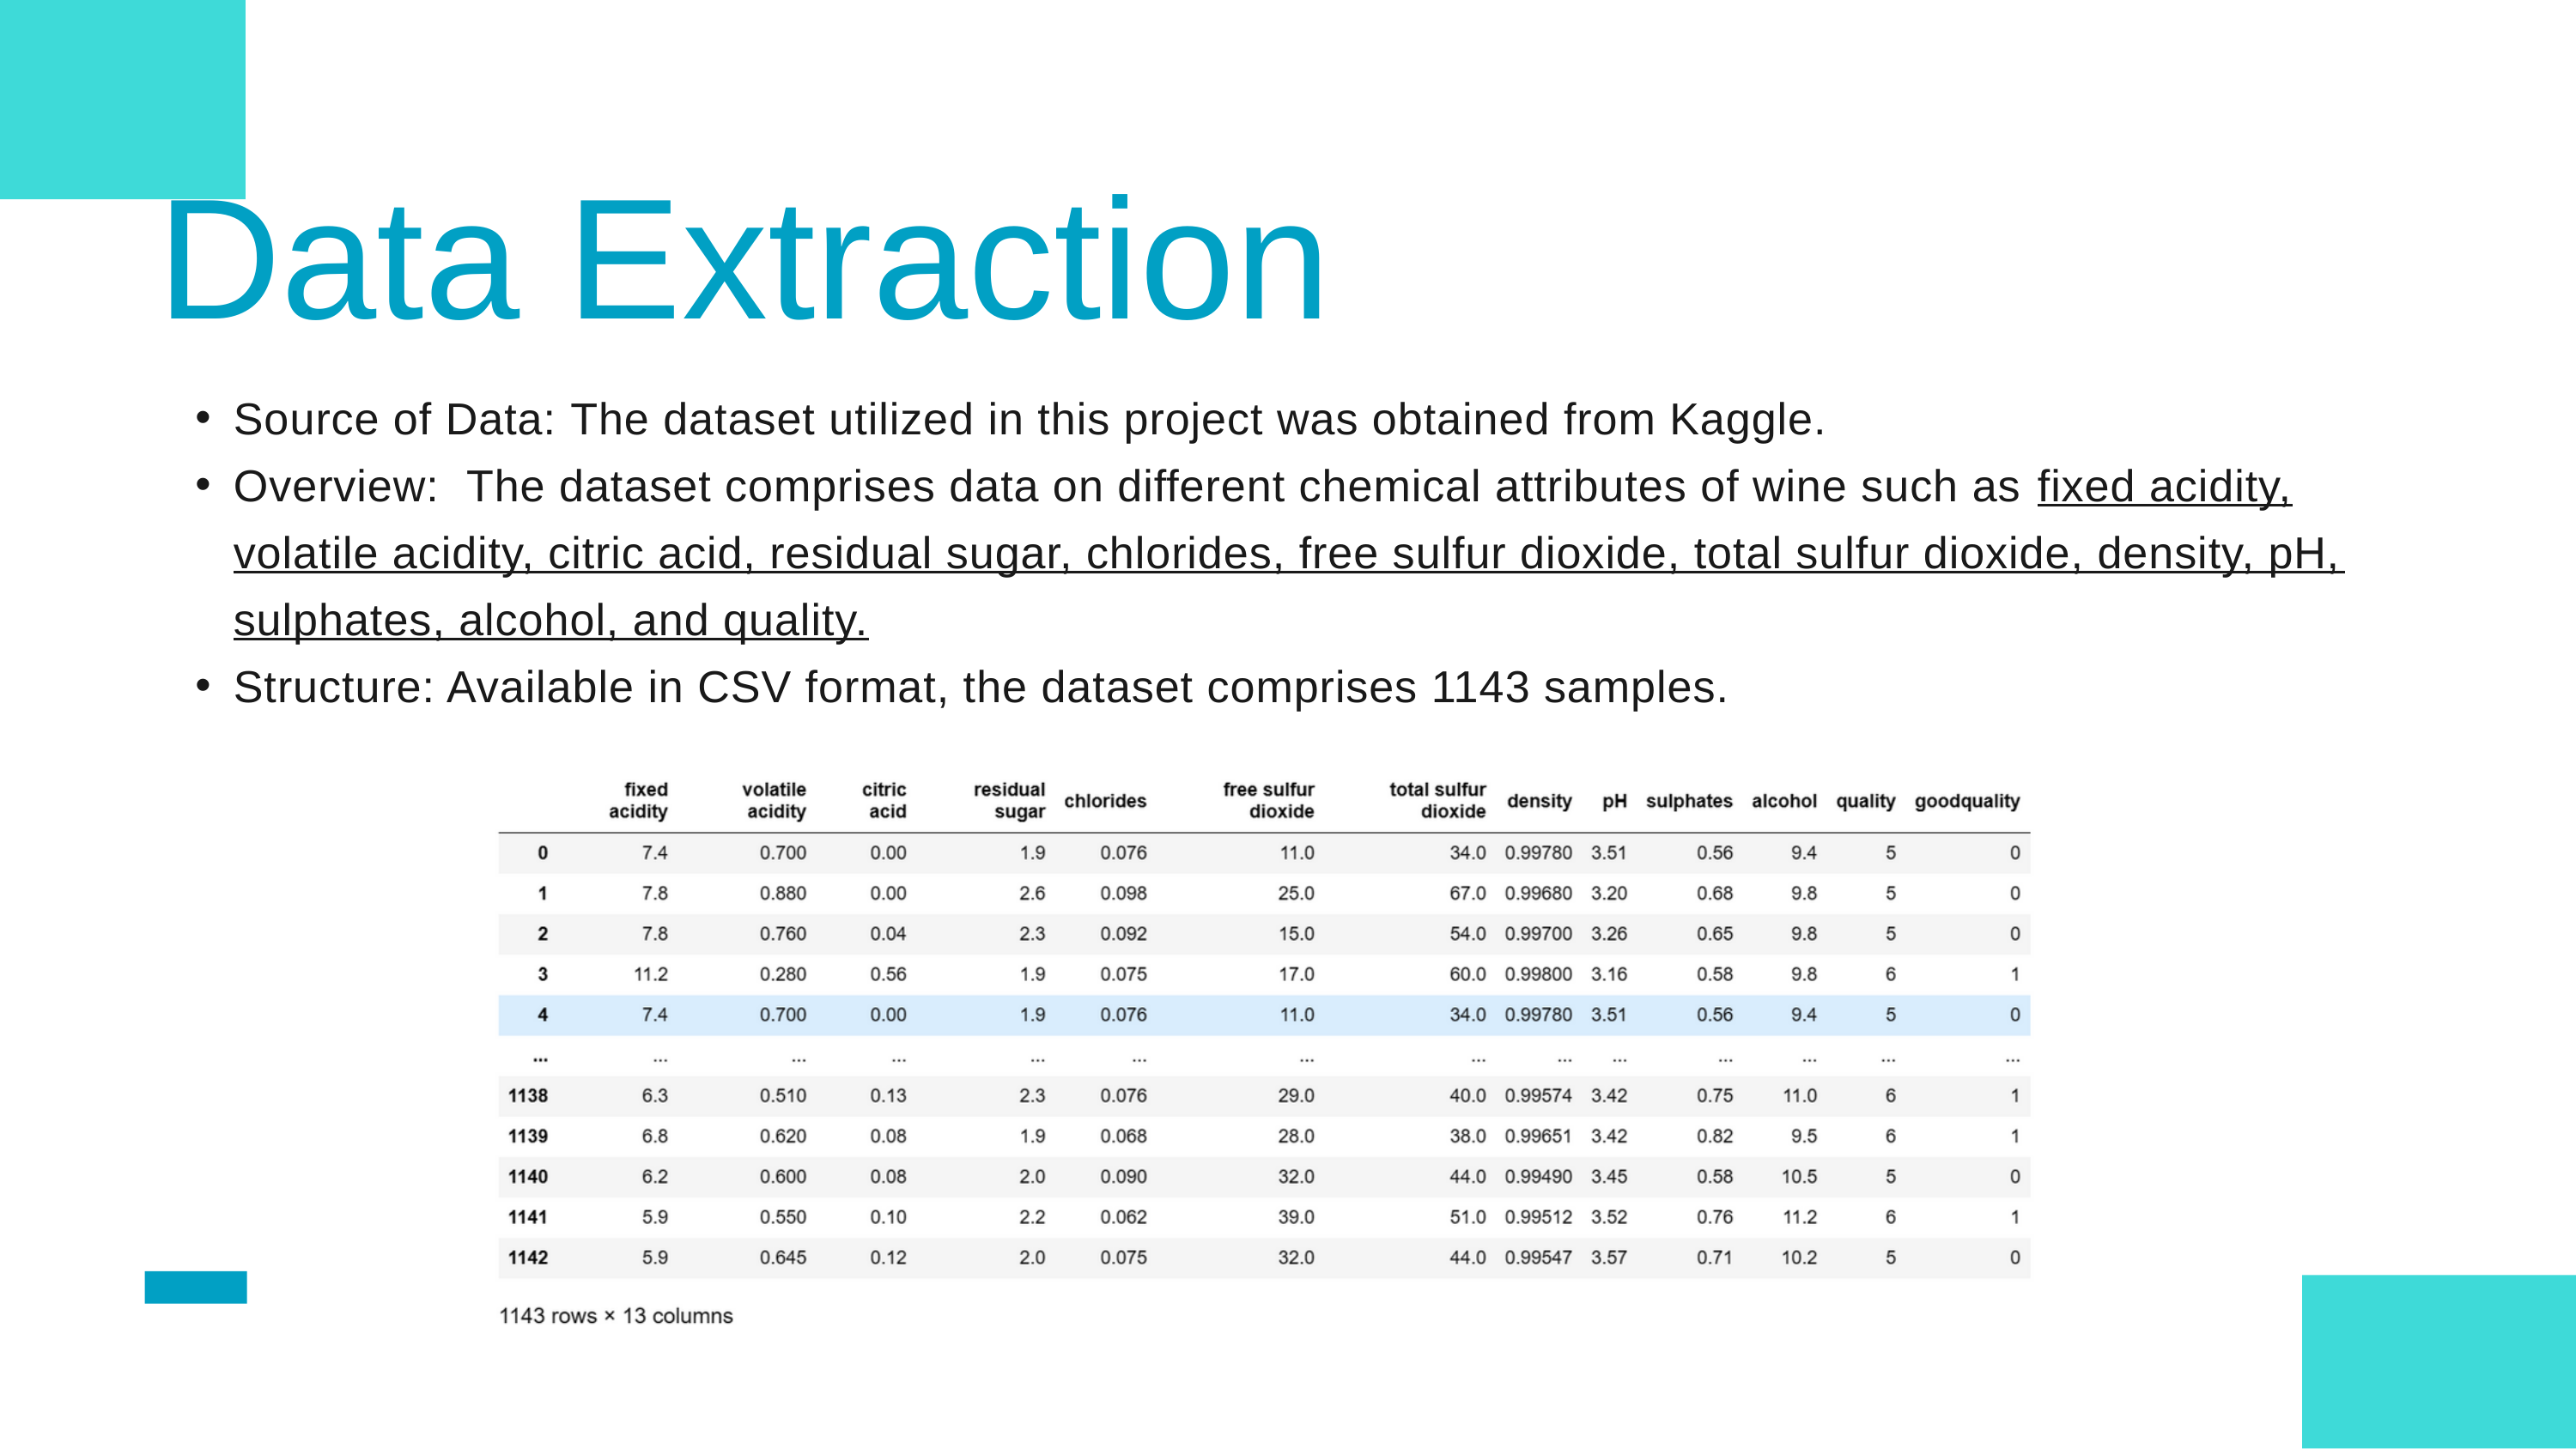

Data Extraction

Source of Data: The dataset utilized in this project was obtained from Kaggle.
Overview:  The dataset comprises data on different chemical attributes of wine such as fixed acidity, volatile acidity, citric acid, residual sugar, chlorides, free sulfur dioxide, total sulfur dioxide, density, pH, sulphates, alcohol, and quality.
Structure: Available in CSV format, the dataset comprises 1143 samples.